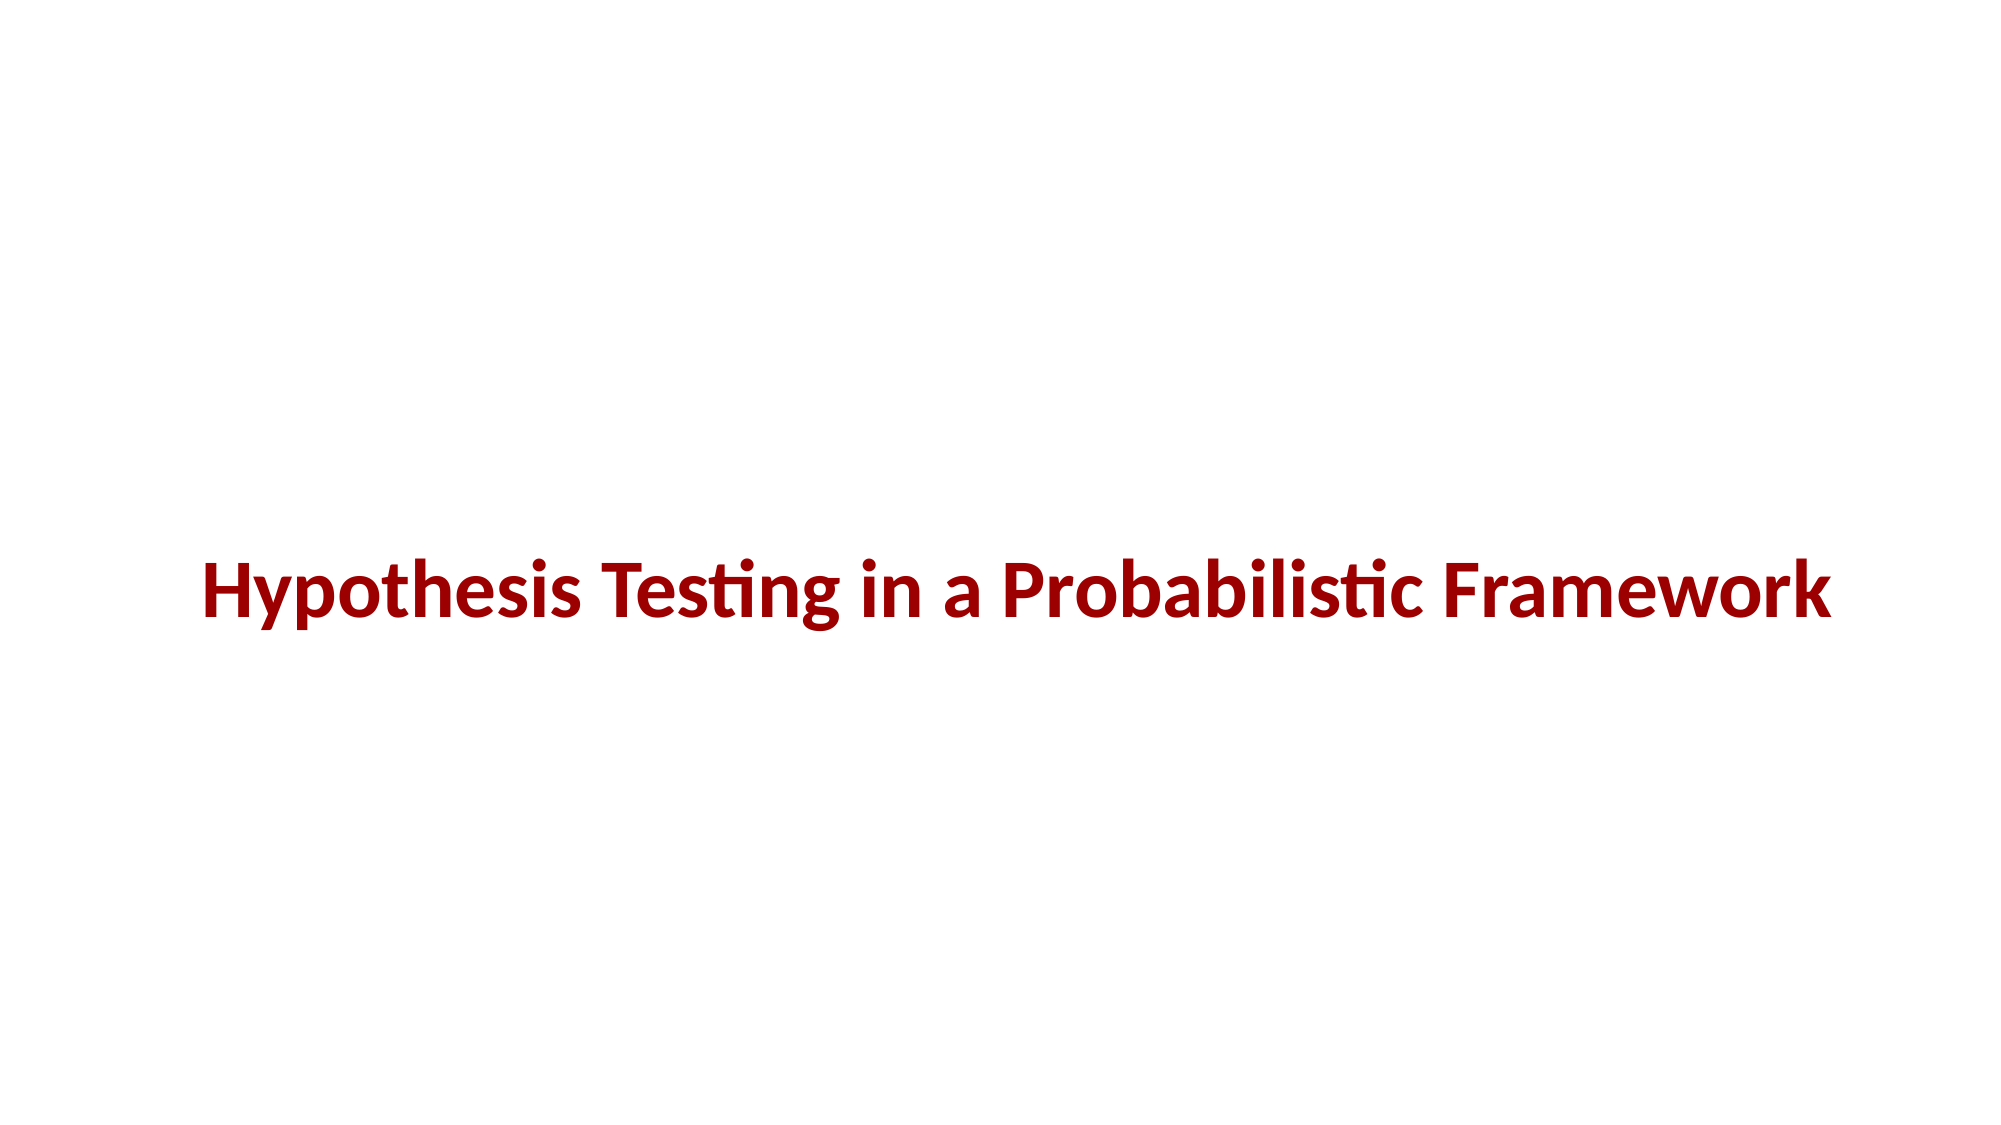

# Hypothesis Testing in a Probabilistic Framework